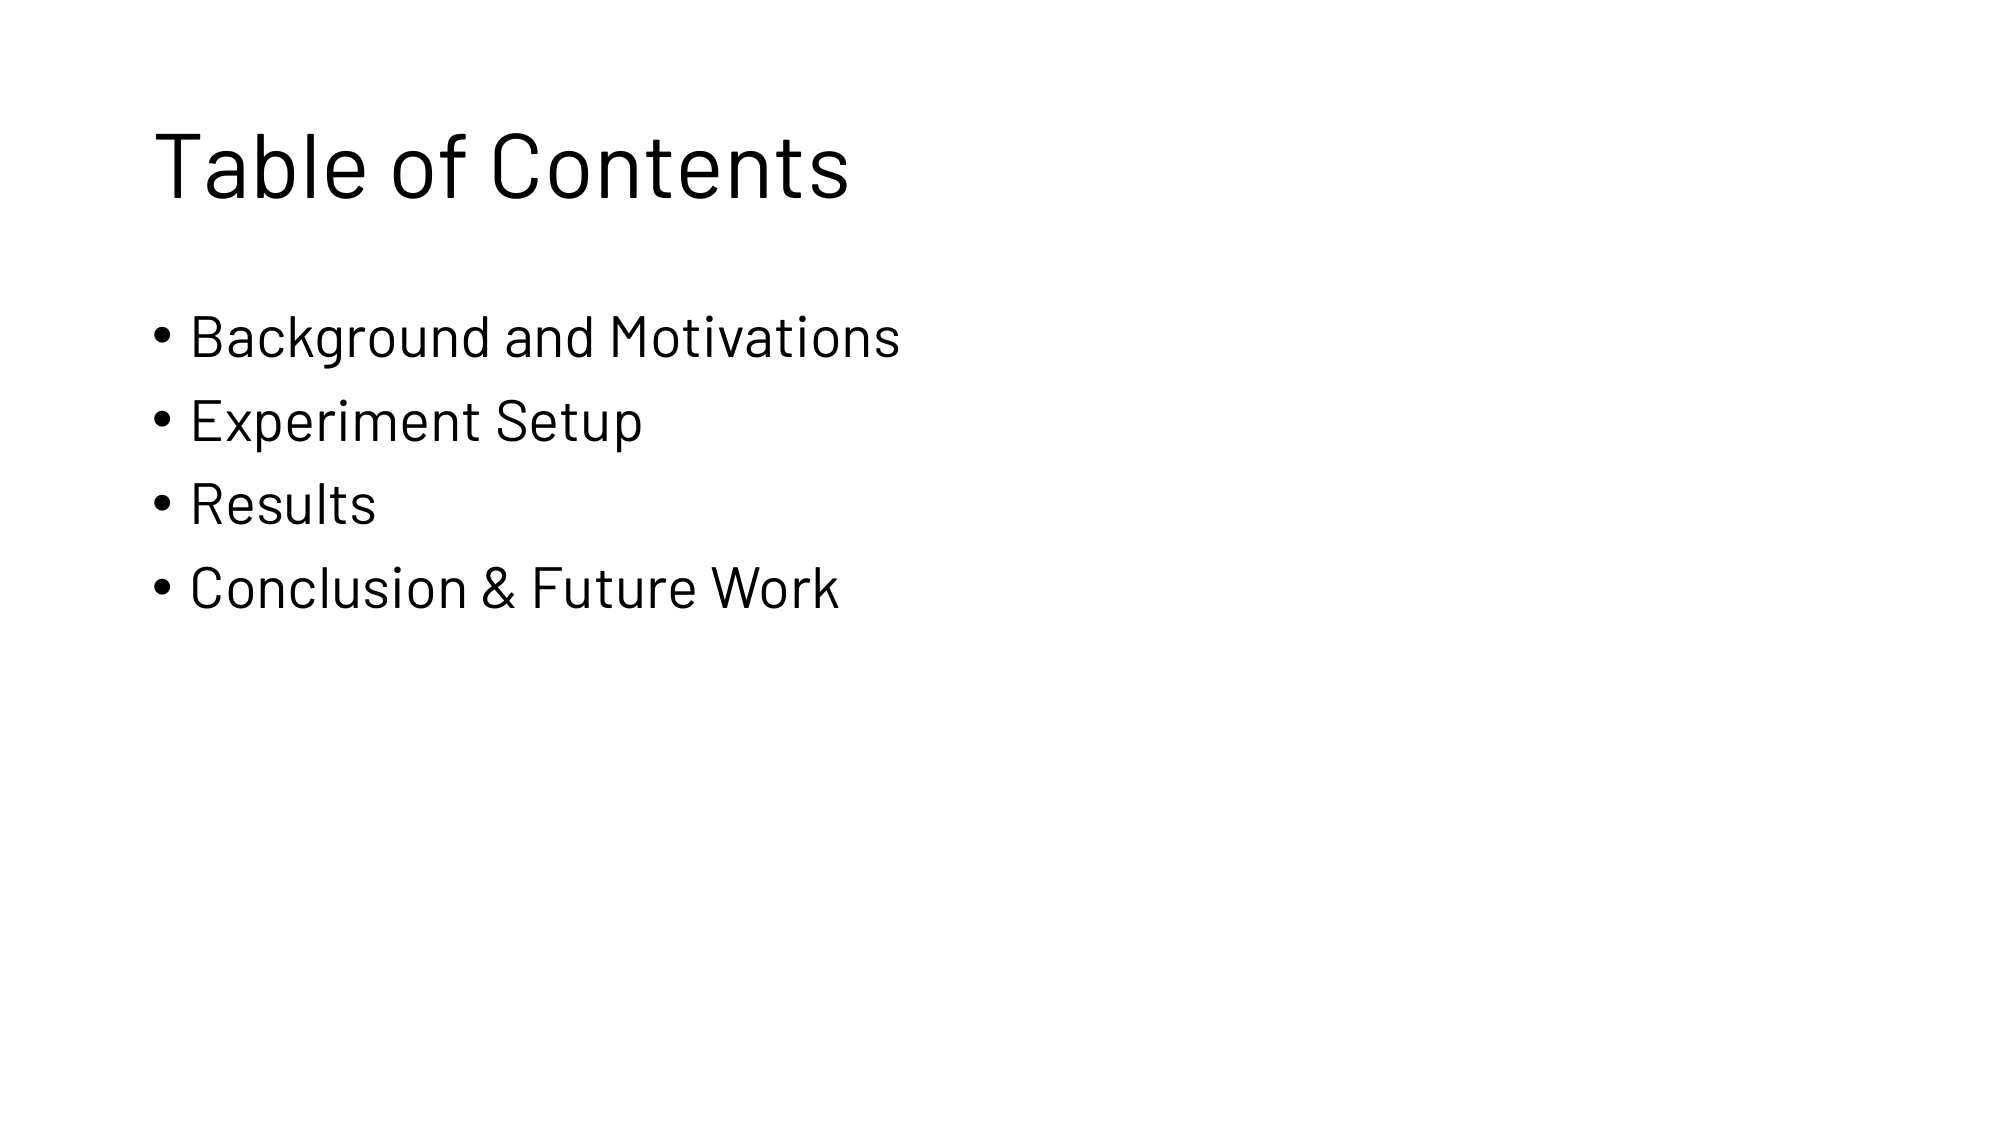

# Table of Contents
Background and Motivations
Experiment Setup
Results
Conclusion & Future Work